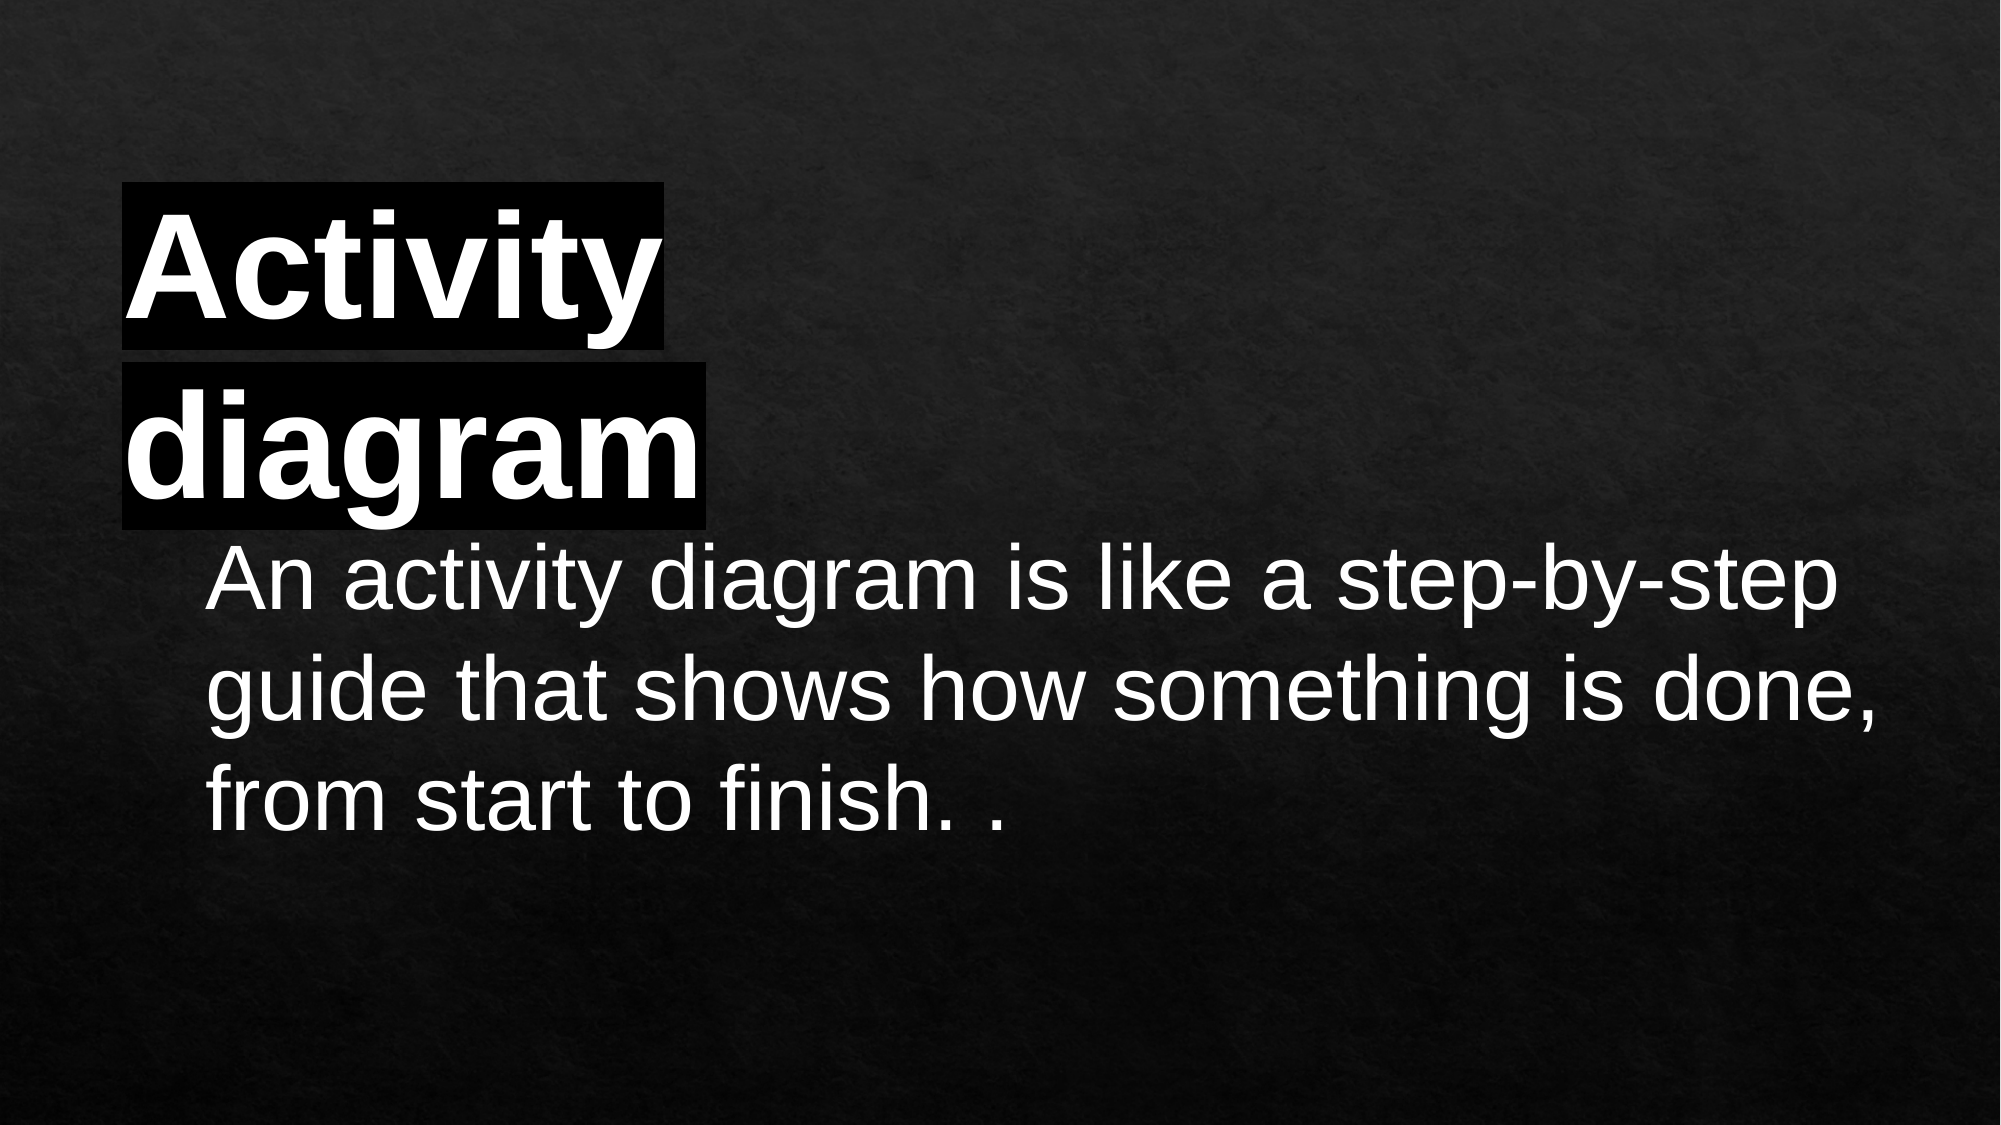

Activity diagram

An activity diagram is like a step-by-step guide that shows how something is done, from start to finish. .